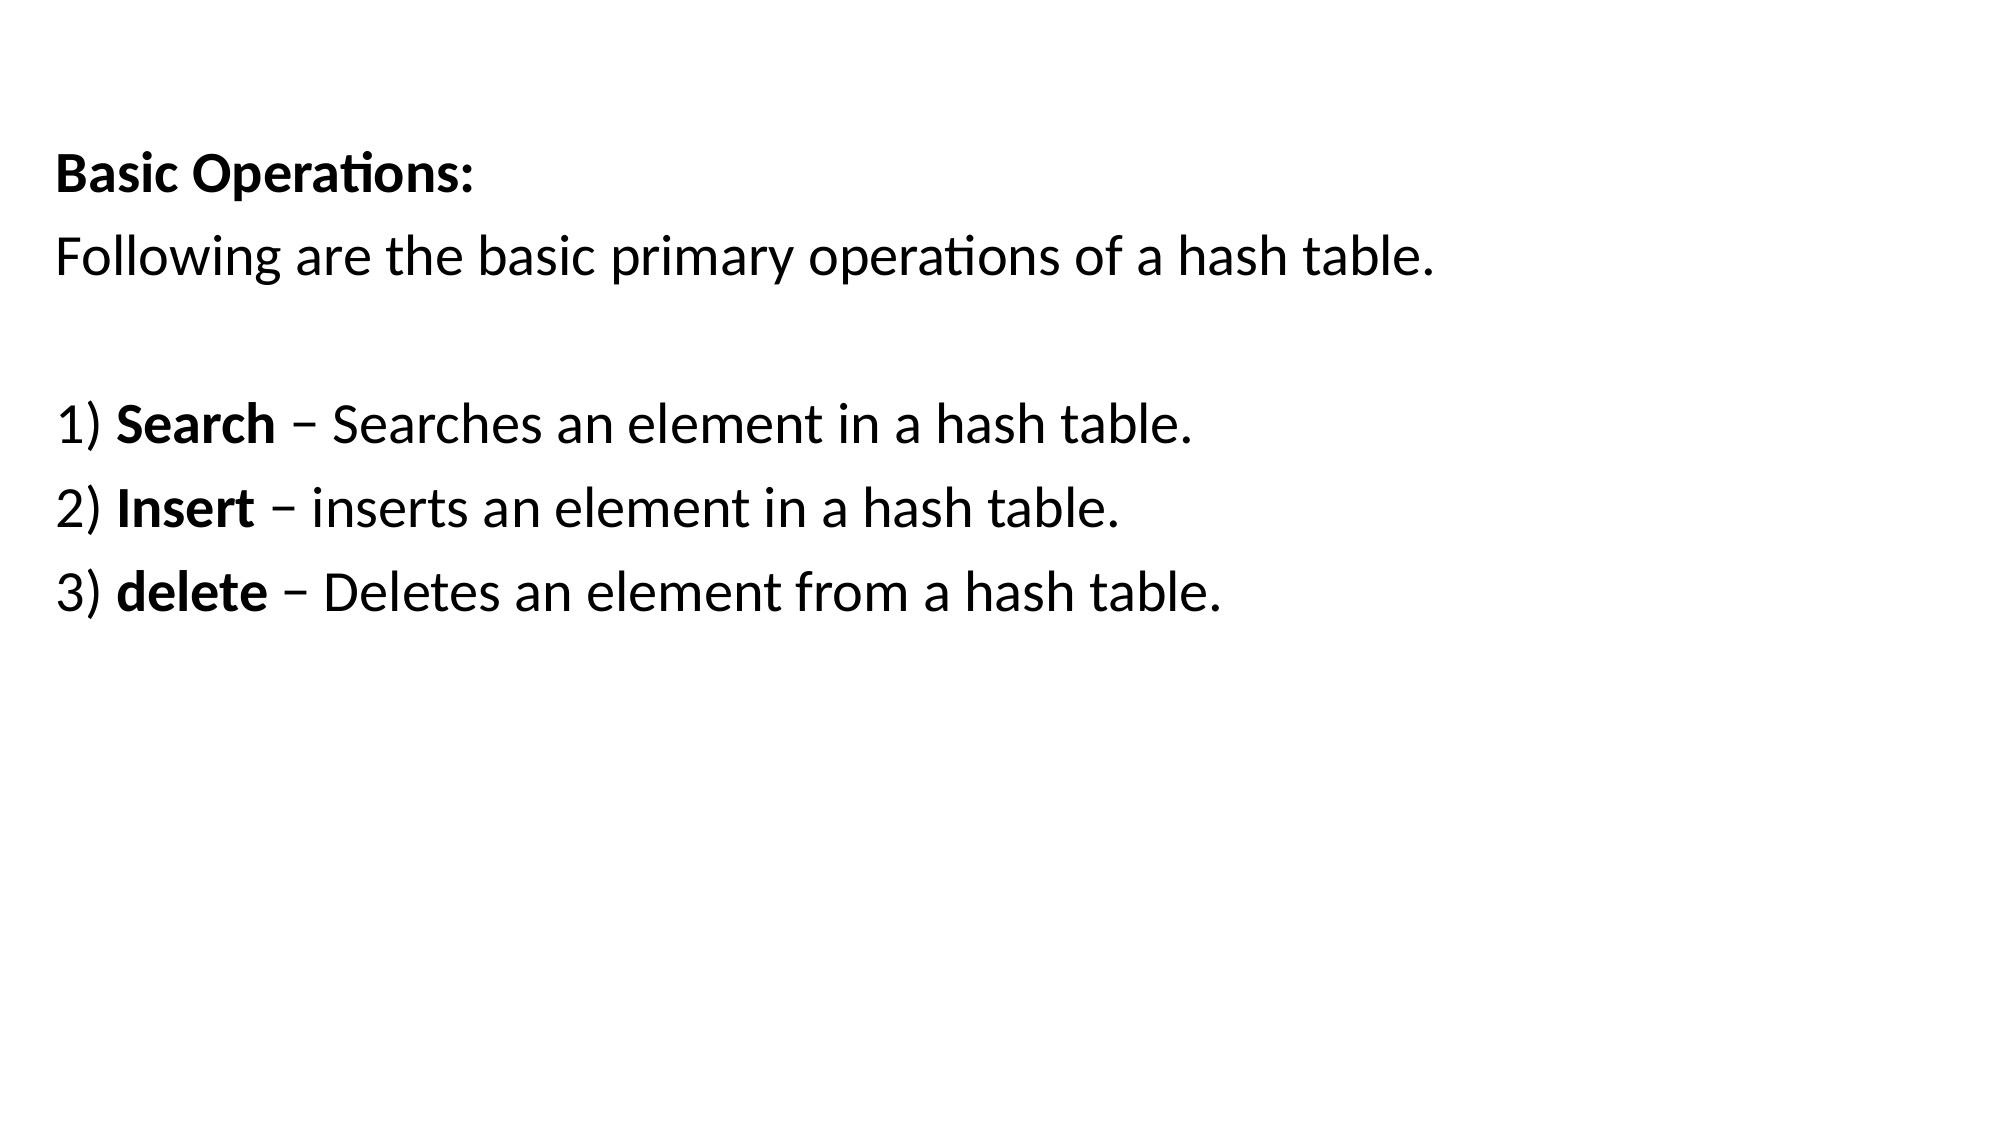

Basic Operations:
Following are the basic primary operations of a hash table.

1) Search − Searches an element in a hash table.
2) Insert − inserts an element in a hash table.
3) delete − Deletes an element from a hash table.